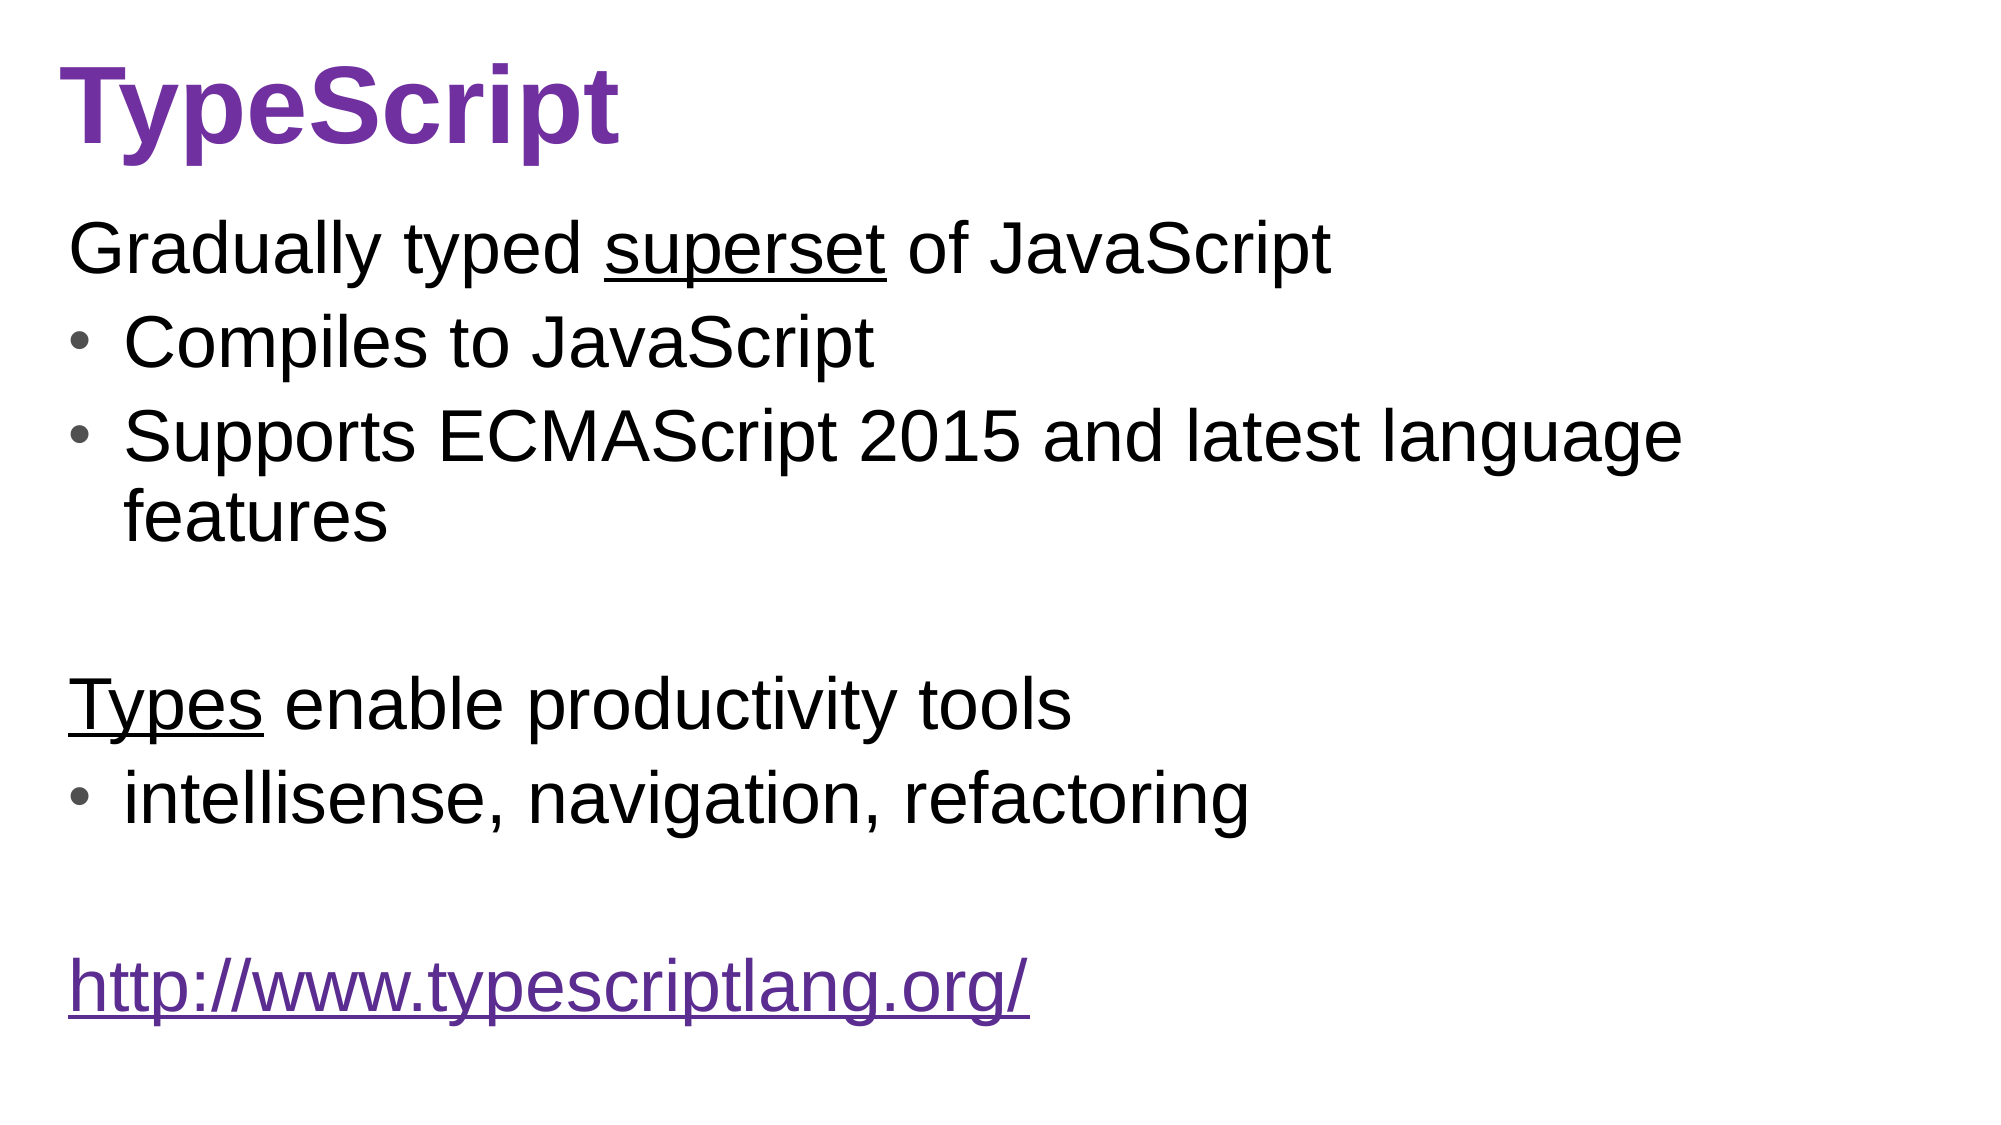

TypeScript
Gradually typed superset of JavaScript
Compiles to JavaScript
Supports ECMAScript 2015 and latest language features

Types enable productivity tools
intellisense, navigation, refactoring

http://www.typescriptlang.org/